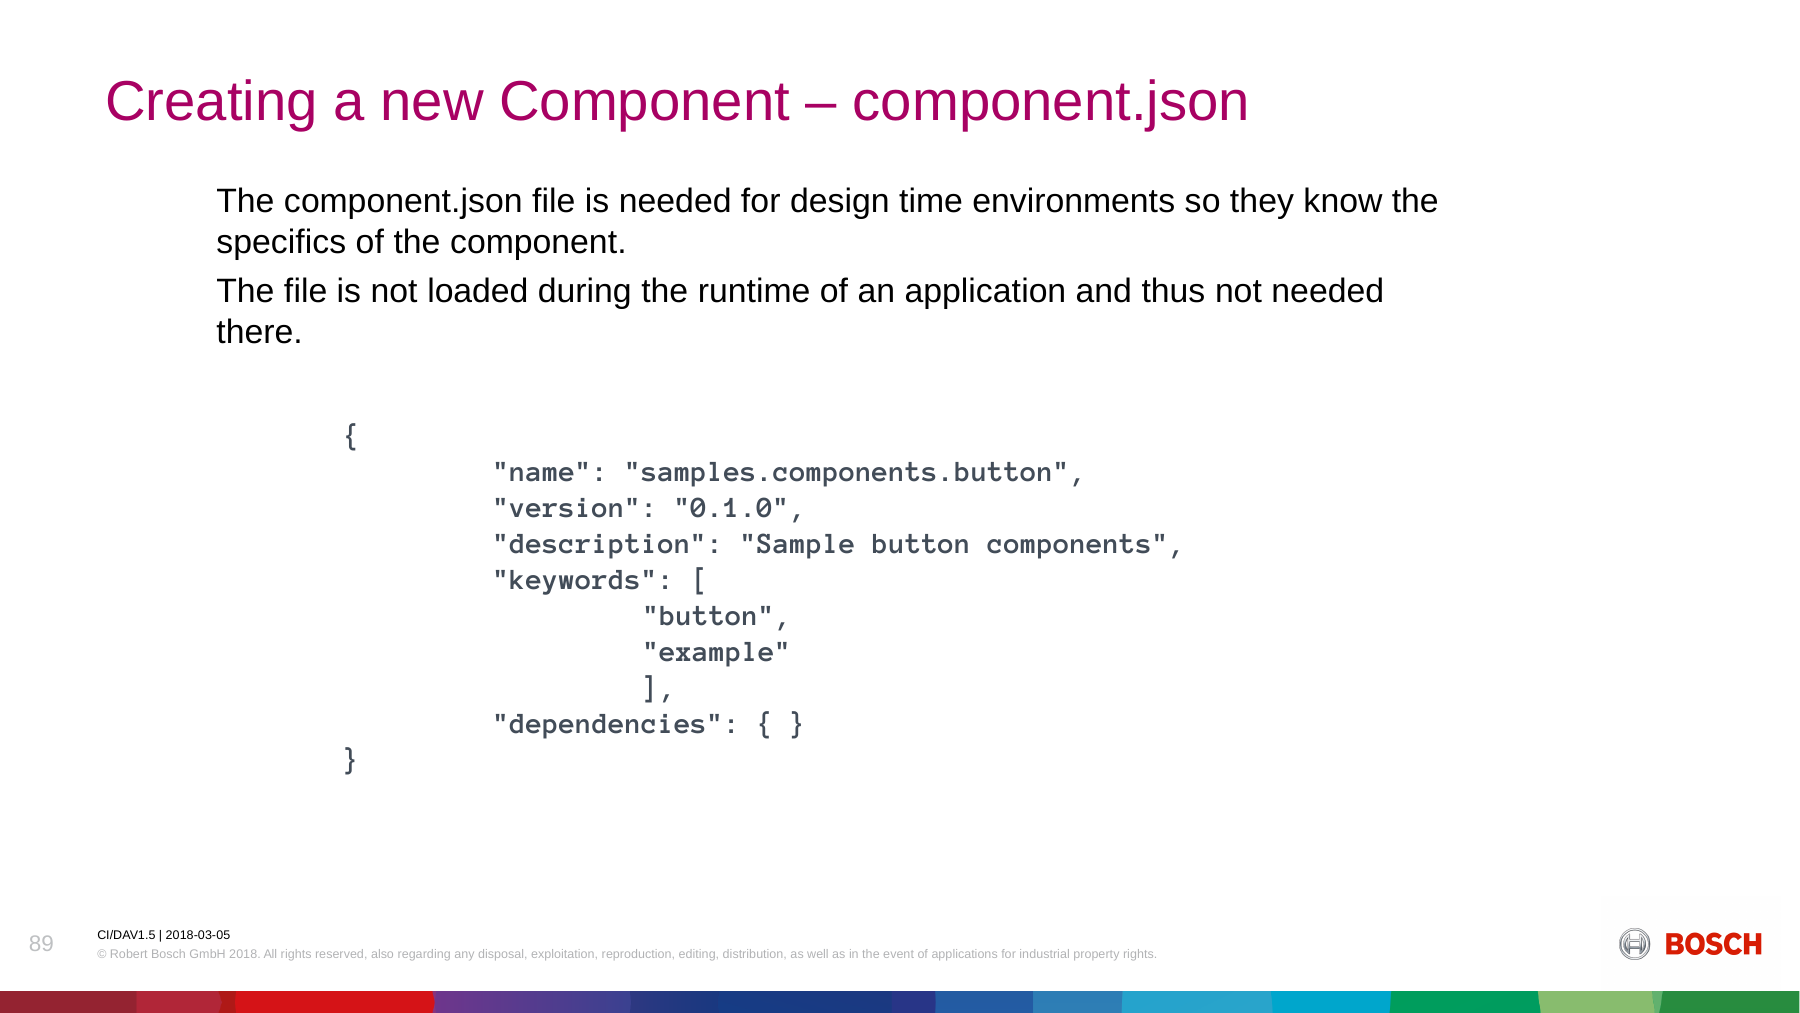

# Creating a new Component – component.json
The component.json file is needed for design time environments so they know the specifics of the component.
The file is not loaded during the runtime of an application and thus not needed there.

{
	"name": "samples.components.button",
	"version": "0.1.0",
	"description": "Sample button components",
	"keywords": [
		"button",
		"example"
		],
	"dependencies": { }
}